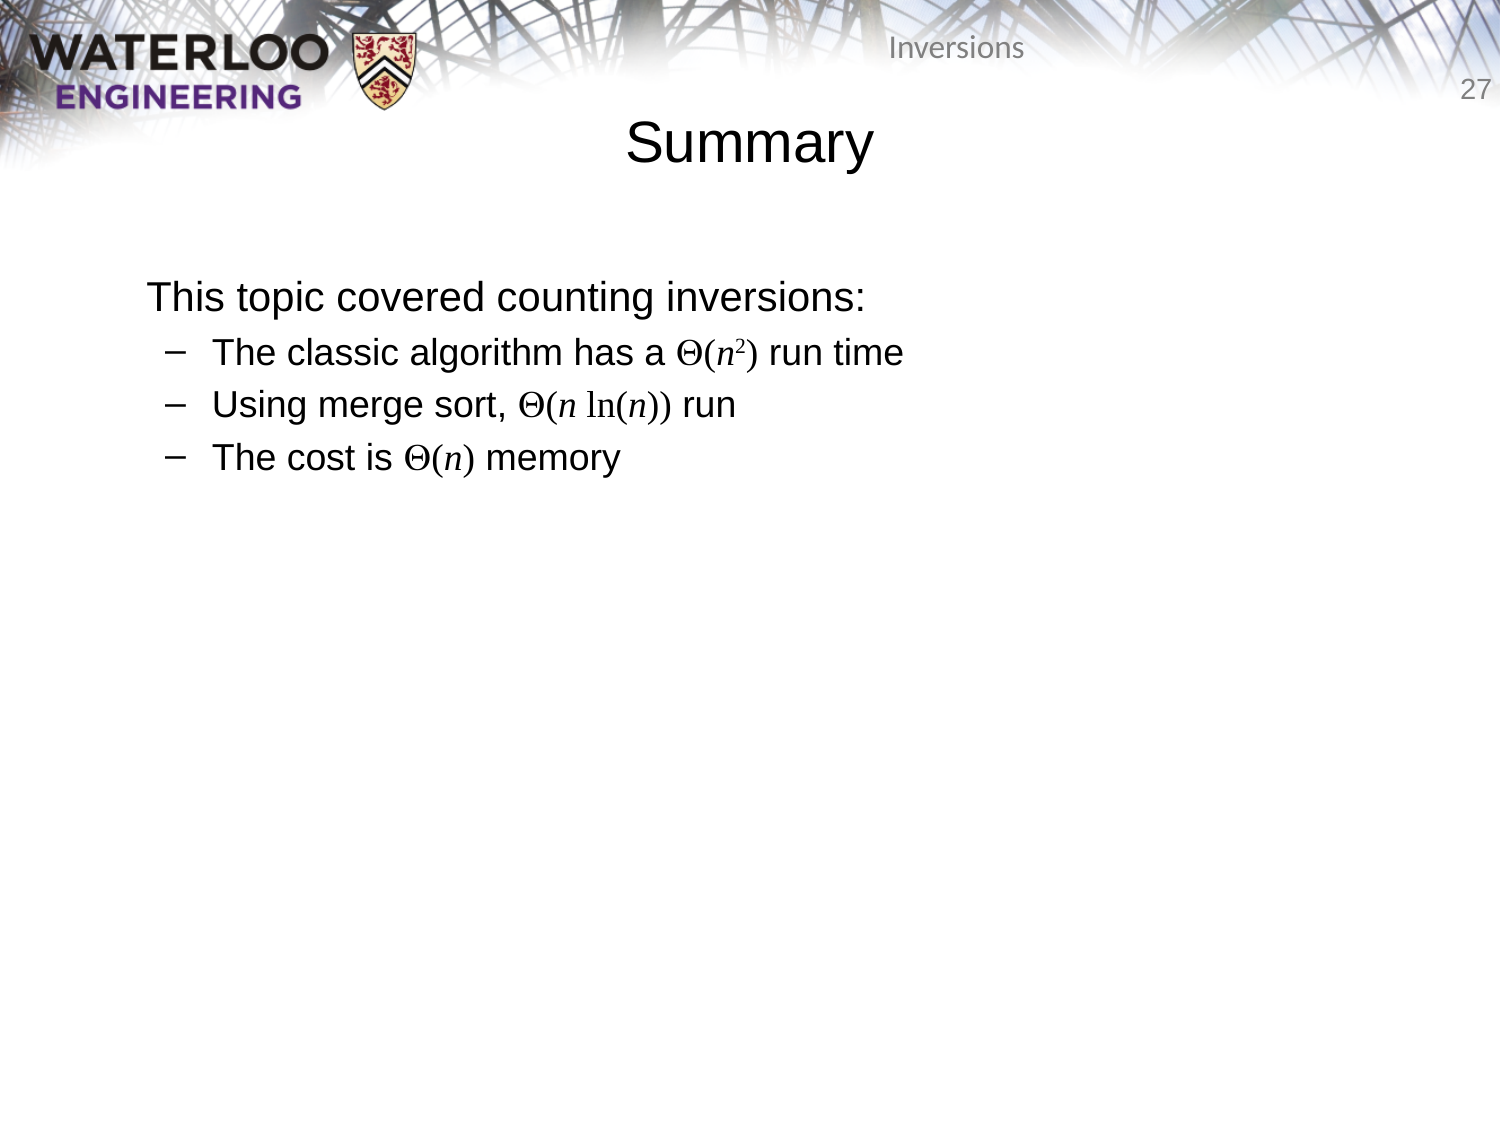

# Summary
	This topic covered counting inversions:
The classic algorithm has a Θ(n2) run time
Using merge sort, Θ(n ln(n)) run
The cost is Θ(n) memory